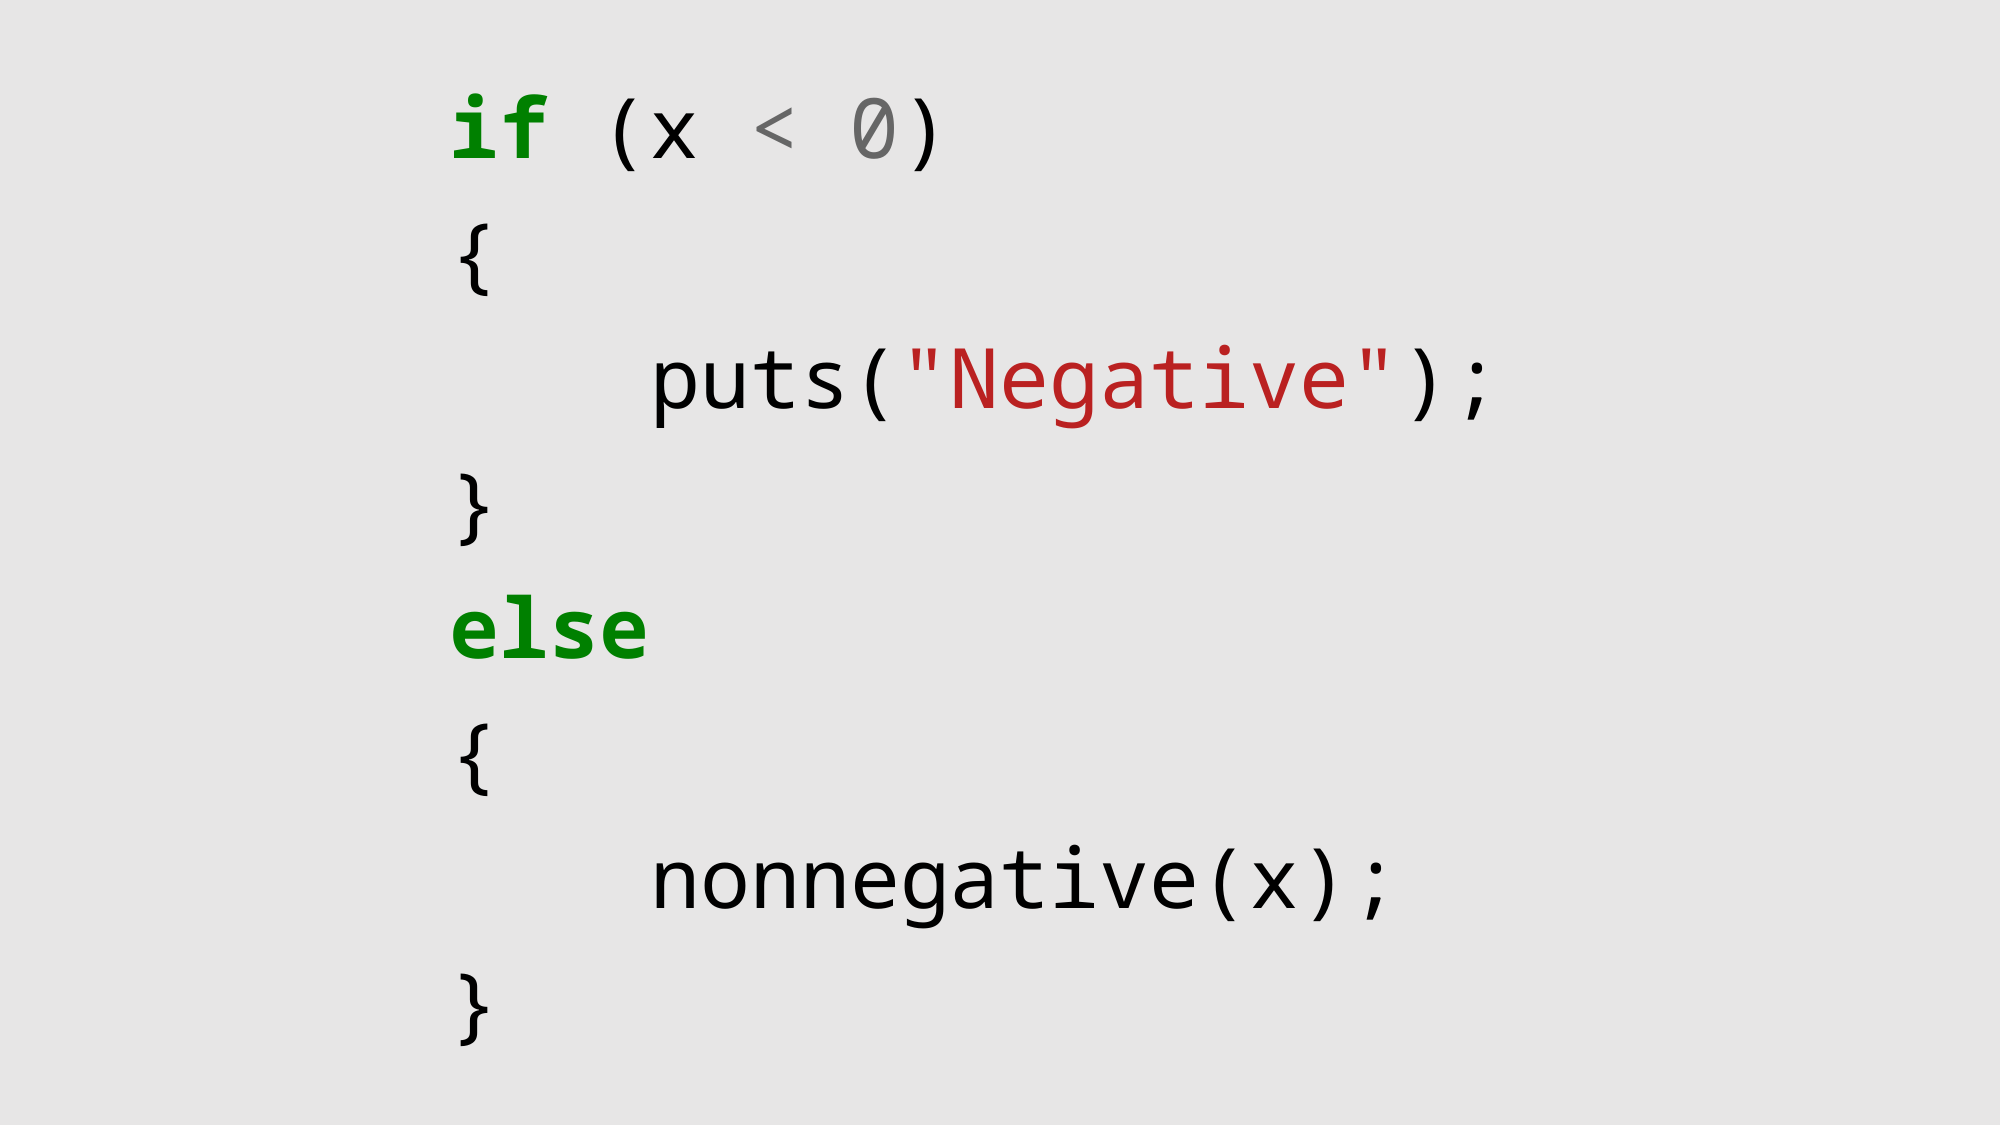

if (x < 0)
{
    puts("Negative");
}
else
{
    nonnegative(x);
}